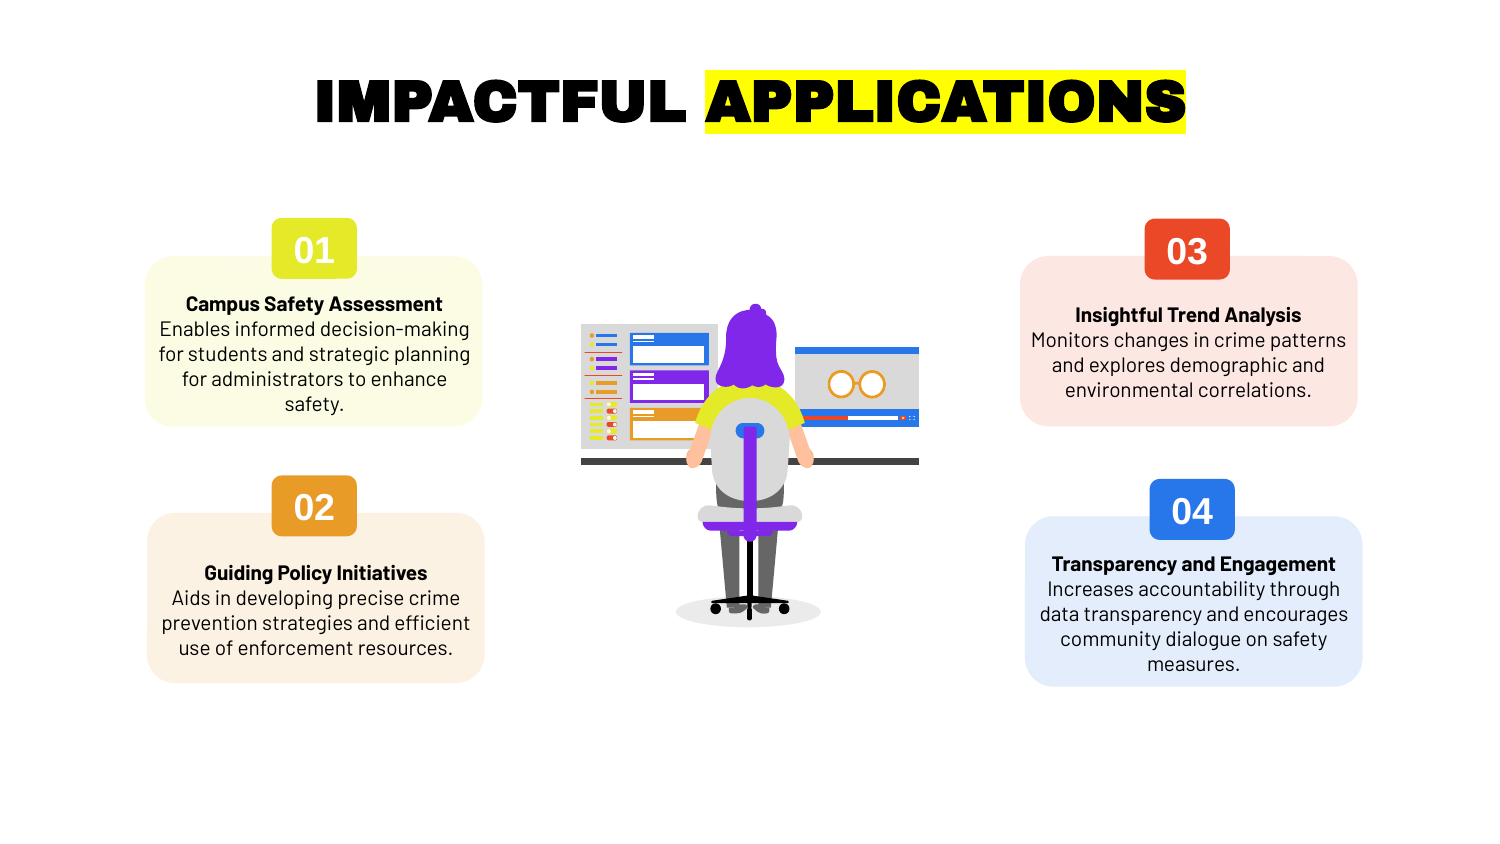

# IMPACTFUL APPLICATIONS
01
Campus Safety Assessment
Enables informed decision-making for students and strategic planning for administrators to enhance safety.
03

Insightful Trend Analysis
Monitors changes in crime patterns and explores demographic and environmental correlations.

02
04

Guiding Policy Initiatives
Aids in developing precise crime prevention strategies and efficient use of enforcement resources.
Transparency and Engagement
Increases accountability through data transparency and encourages community dialogue on safety measures.